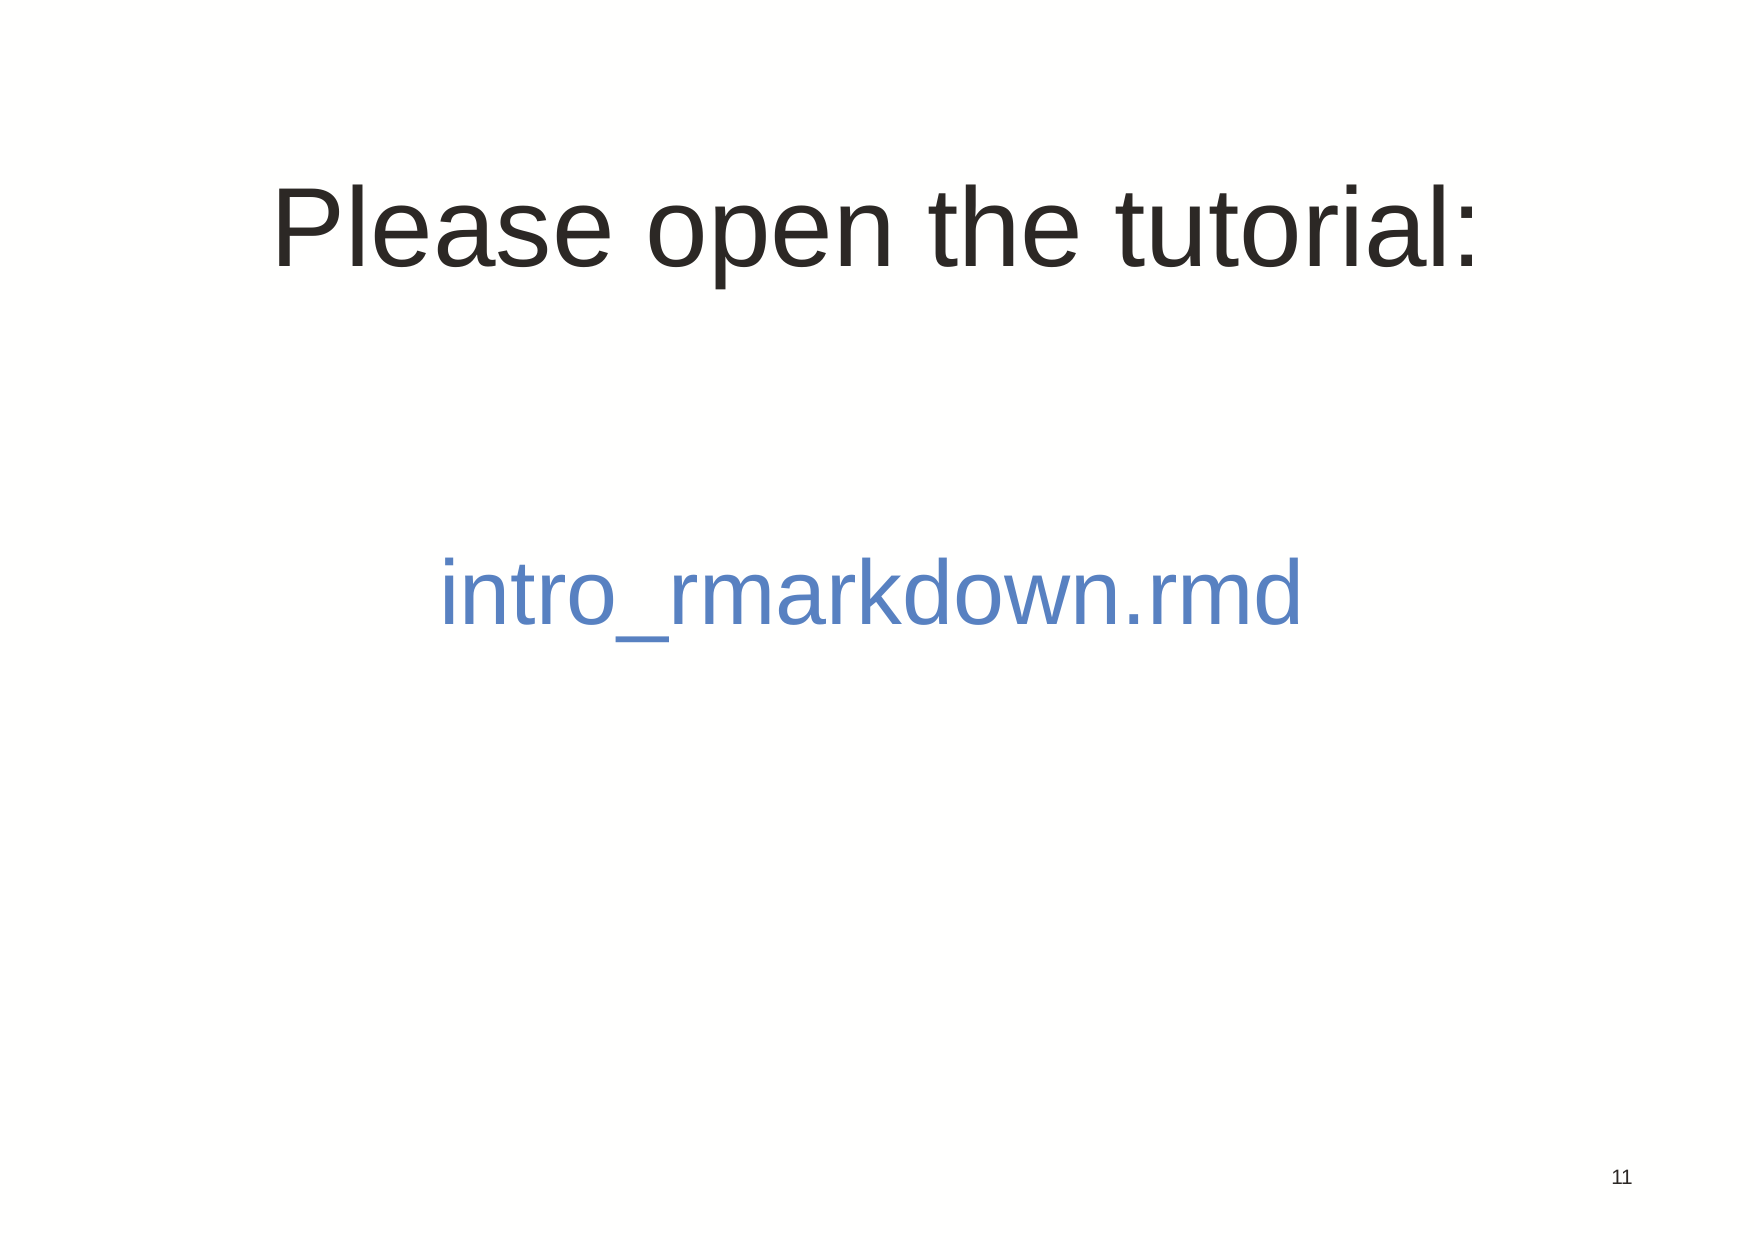

# Please open the tutorial:

intro_rmarkdown.rmd
11